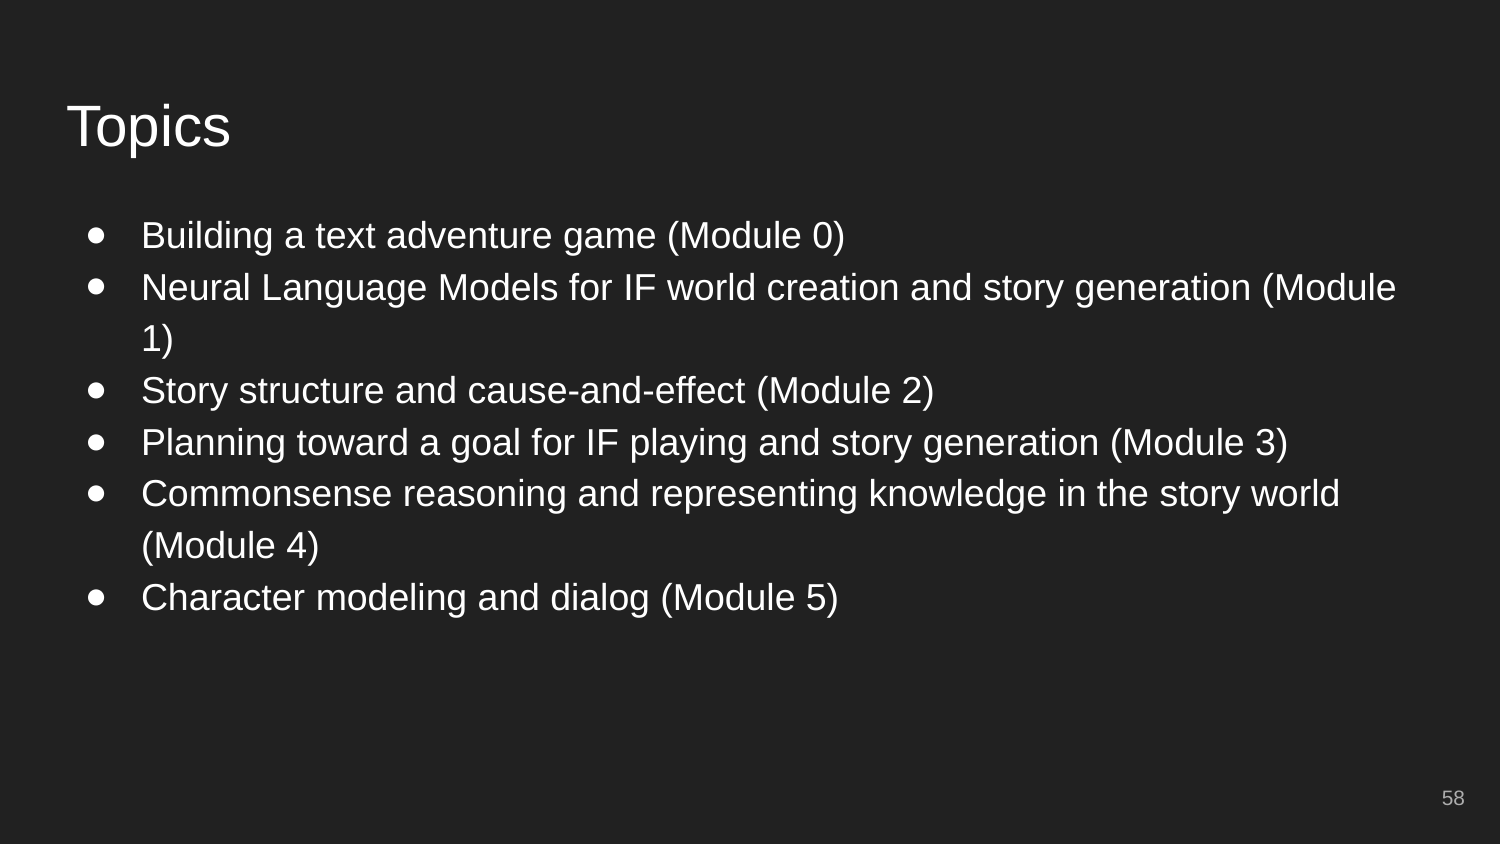

# Topics
Building a text adventure game (Module 0)
Neural Language Models for IF world creation and story generation (Module 1)
Story structure and cause-and-effect (Module 2)
Planning toward a goal for IF playing and story generation (Module 3)
Commonsense reasoning and representing knowledge in the story world (Module 4)
Character modeling and dialog (Module 5)
58